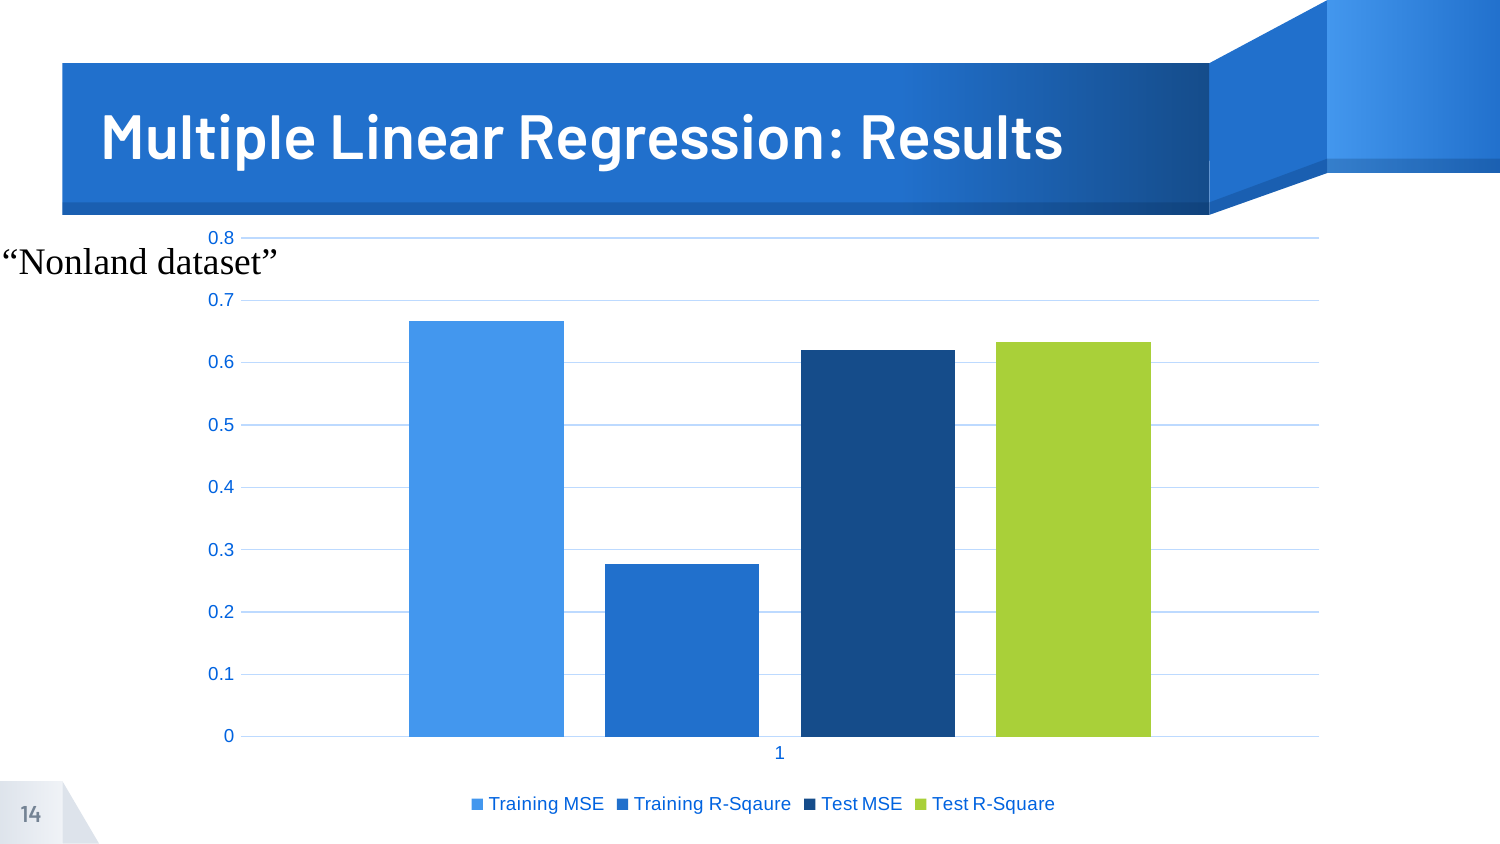

# Multiple Linear Regression: Results

### Chart

| Category | Training MSE | Training R-Sqaure | Test MSE | Test R-Square |
|---|---|---|---|---|
“Nonland dataset”
14